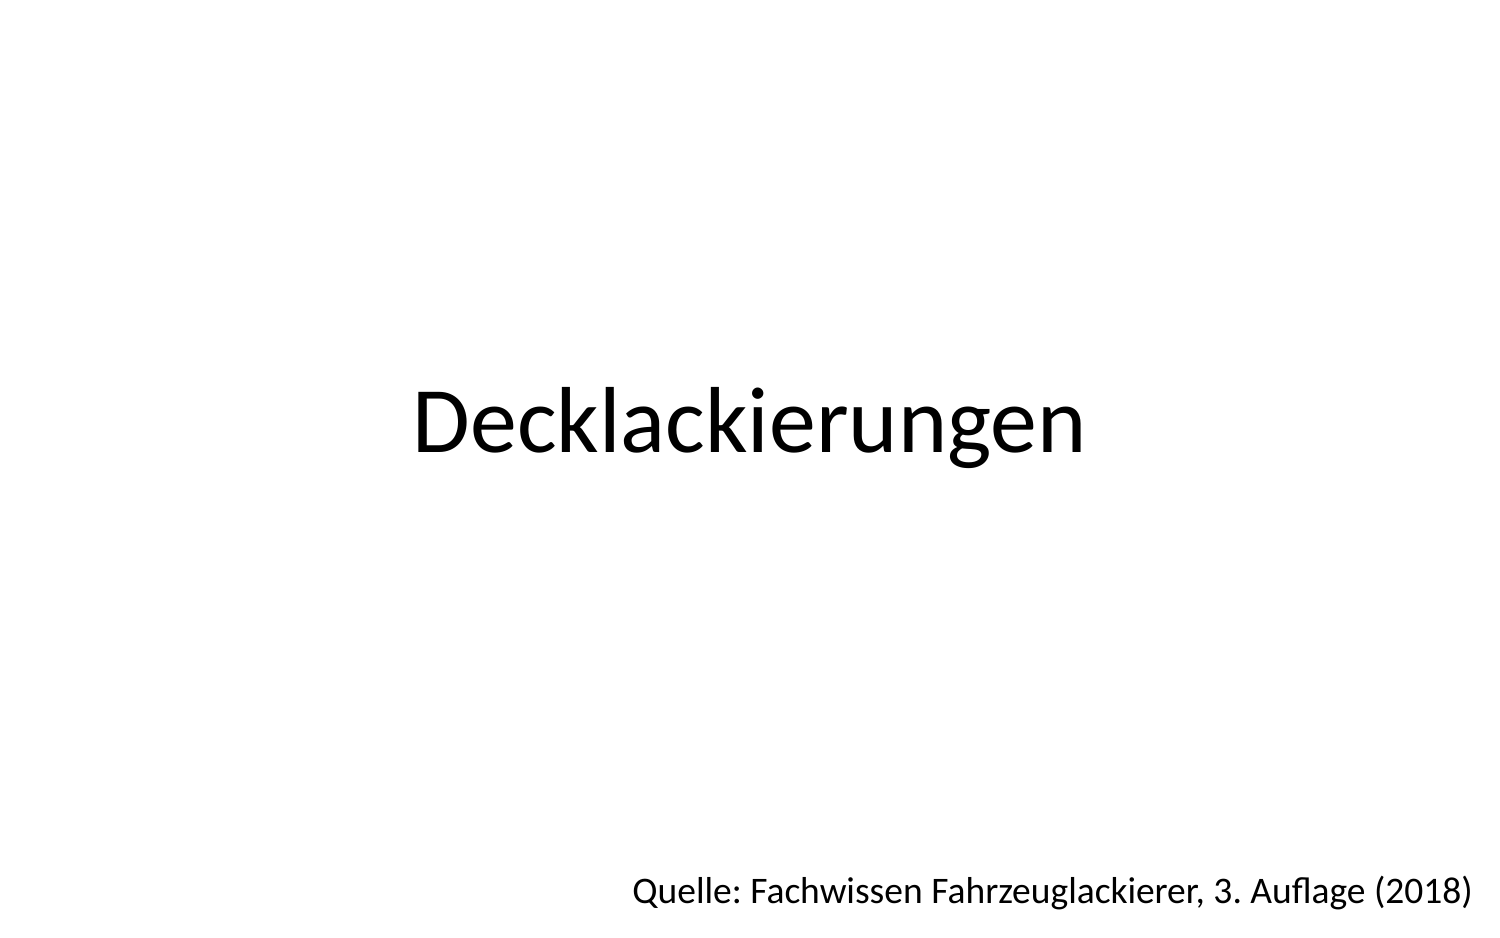

# Decklackierungen
Quelle: Fachwissen Fahrzeuglackierer, 3. Auflage (2018)